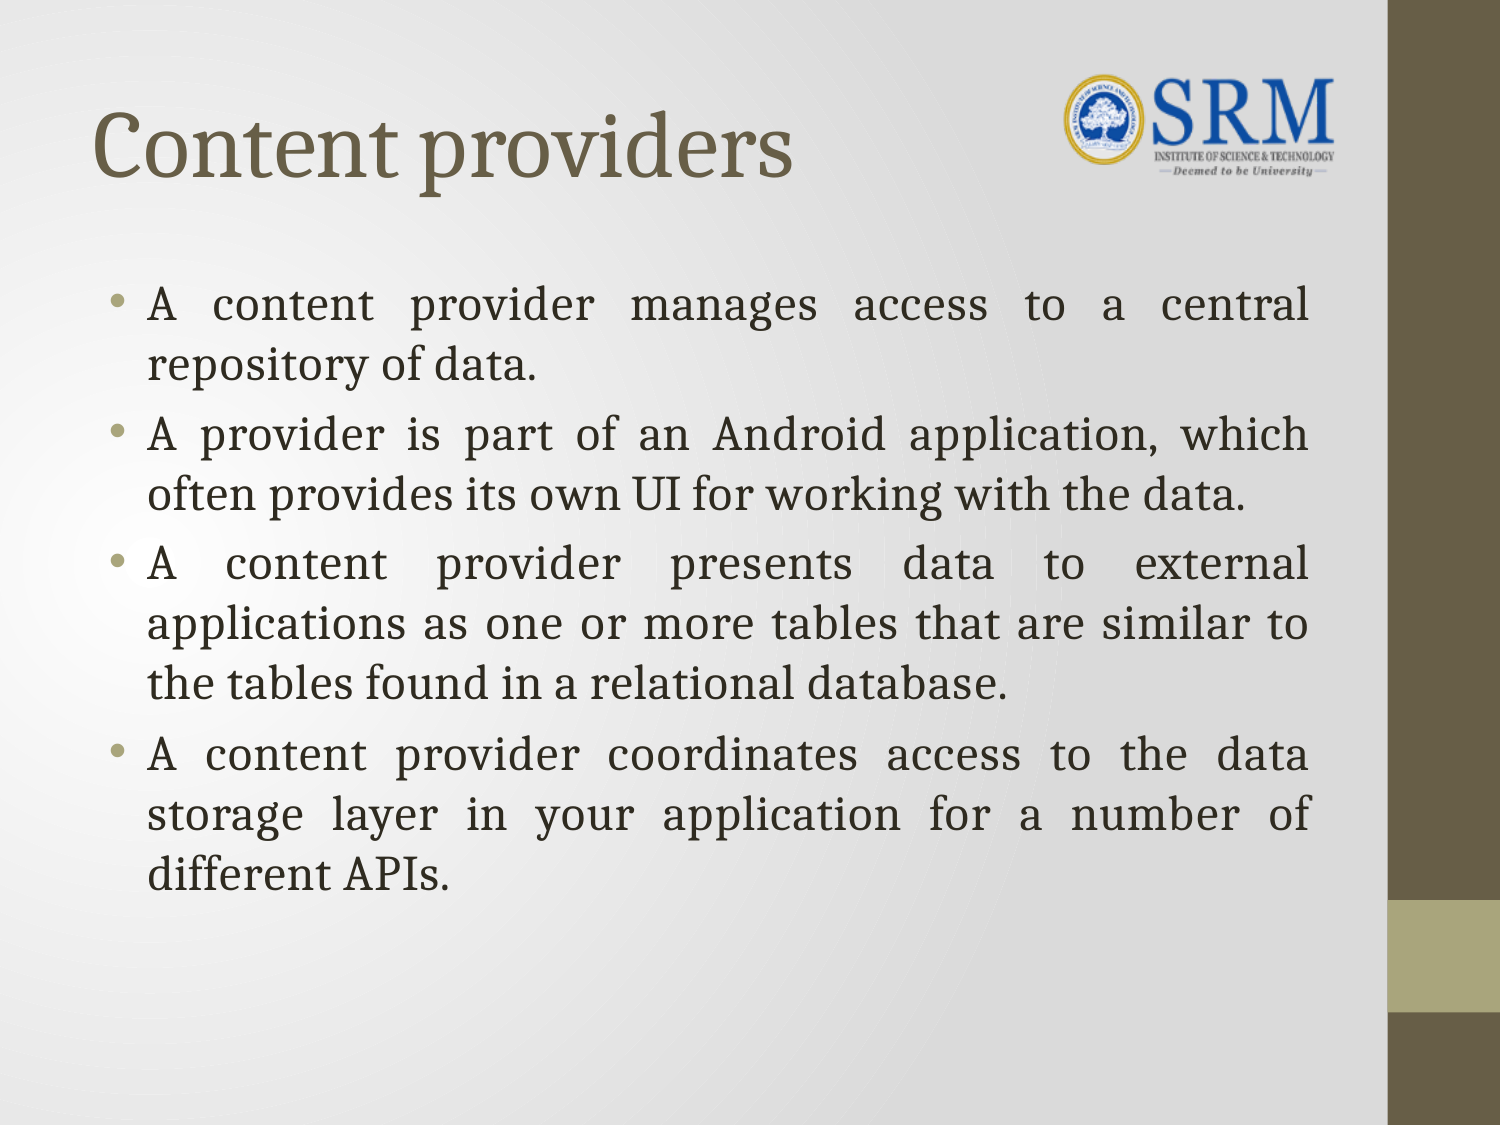

# Content providers
A content provider manages access to a central repository of data.
A provider is part of an Android application, which often provides its own UI for working with the data.
A content provider presents data to external applications as one or more tables that are similar to the tables found in a relational database.
A content provider coordinates access to the data storage layer in your application for a number of different APIs.